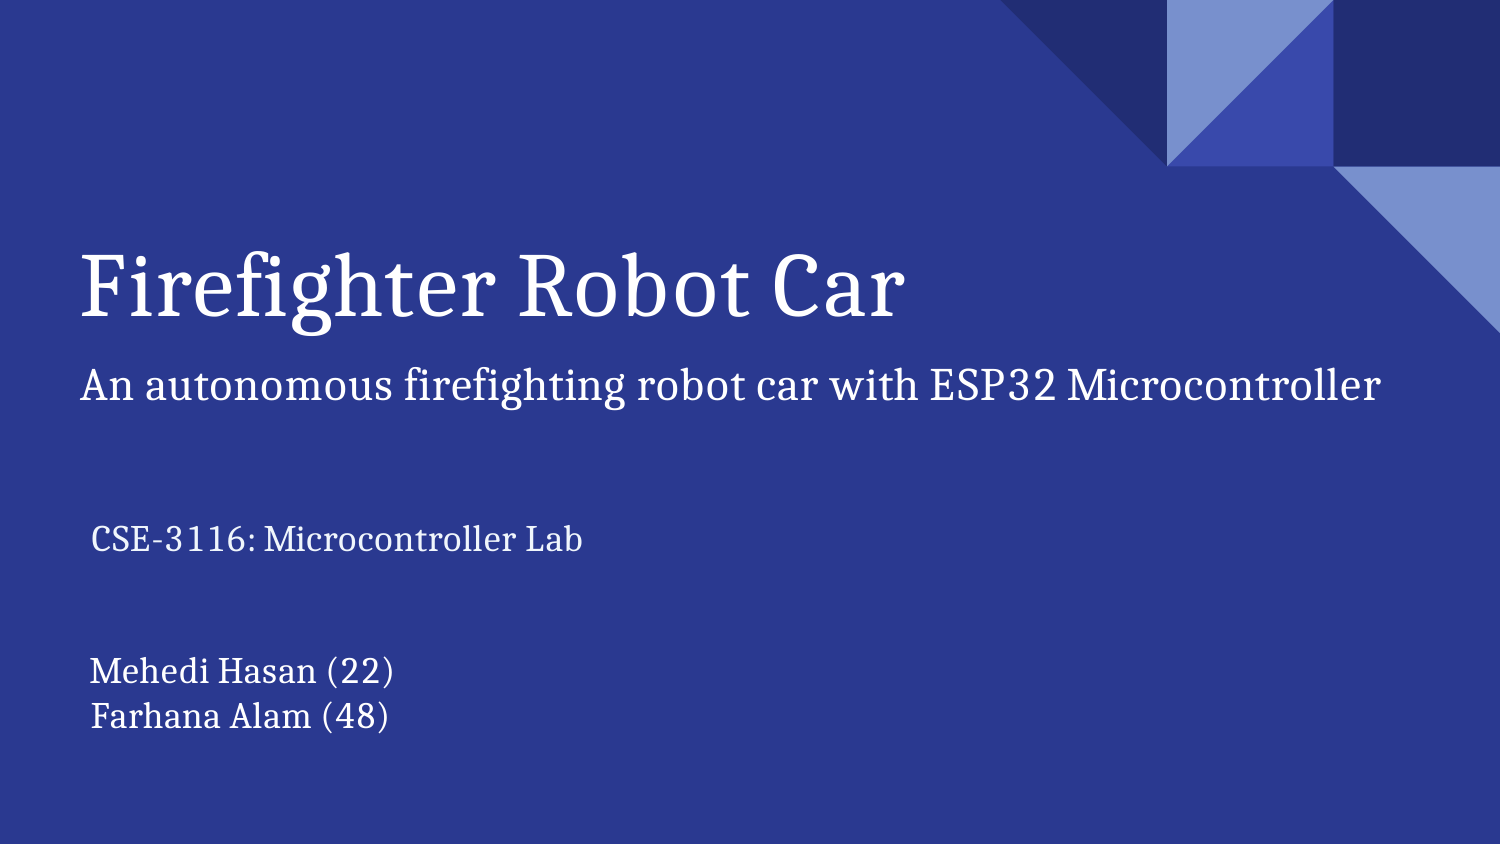

# Firefighter Robot Car
An autonomous firefighting robot car with ESP32 Microcontroller
CSE-3116: Microcontroller Lab
Mehedi Hasan (22)
Farhana Alam (48)